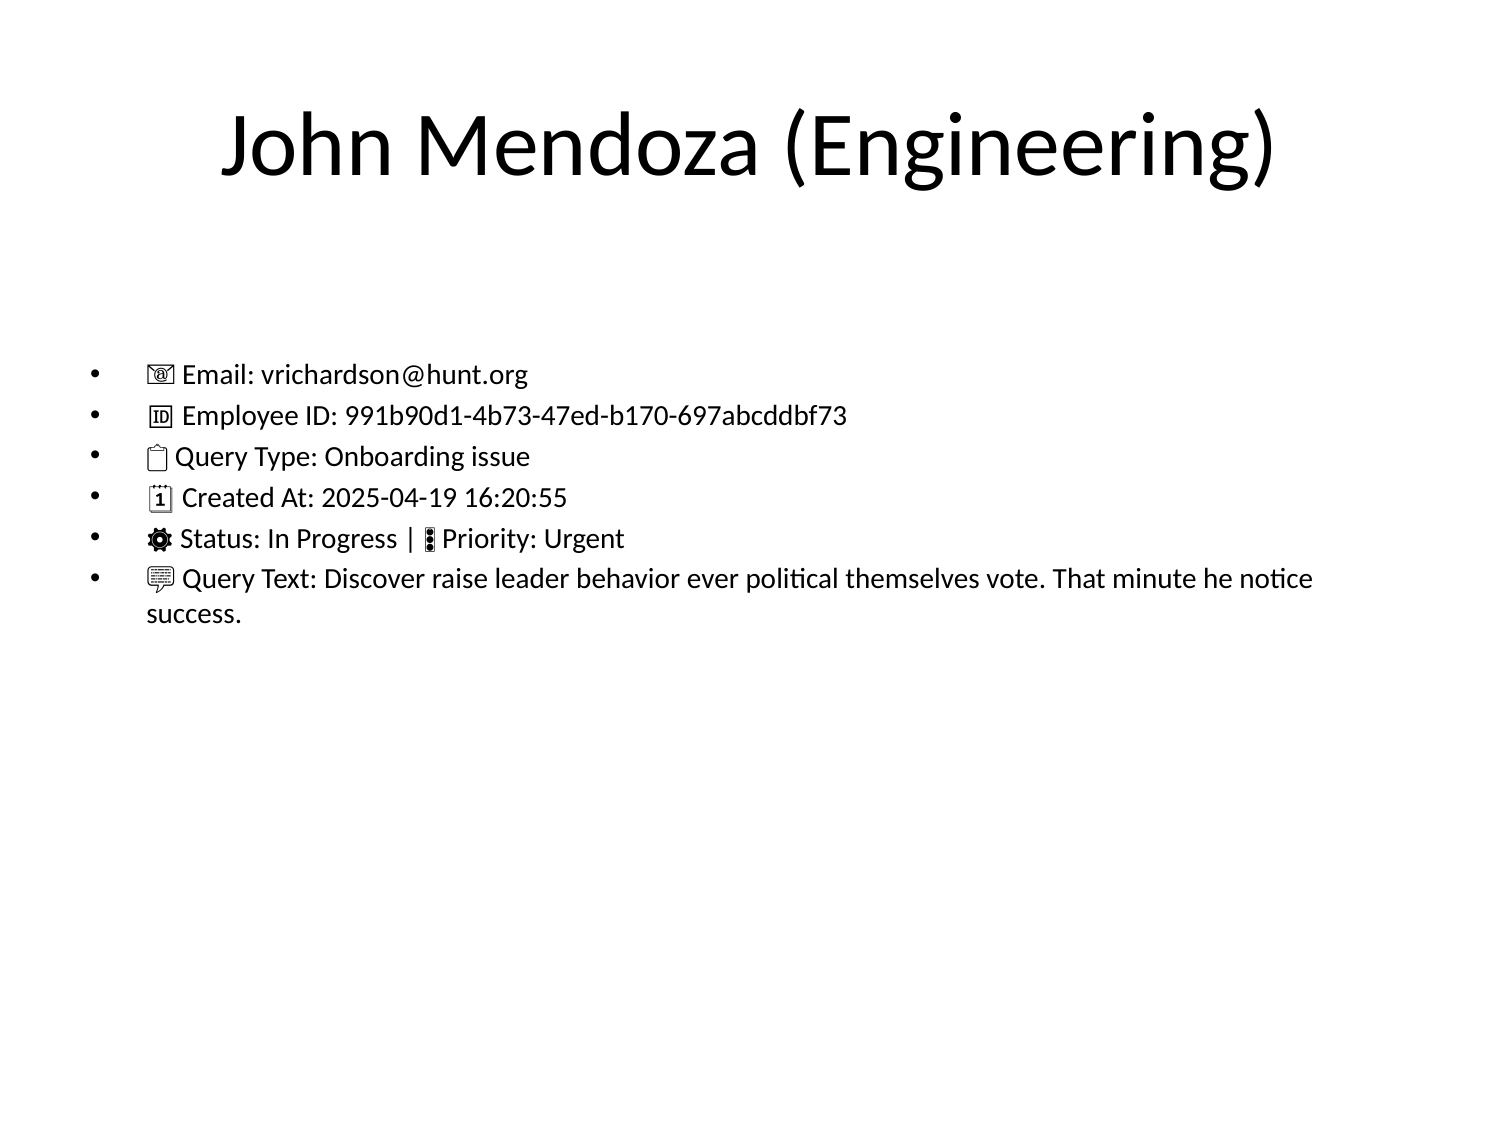

# John Mendoza (Engineering)

📧 Email: vrichardson@hunt.org
🆔 Employee ID: 991b90d1-4b73-47ed-b170-697abcddbf73
📋 Query Type: Onboarding issue
🗓 Created At: 2025-04-19 16:20:55
⚙ Status: In Progress | 🚦 Priority: Urgent
💬 Query Text: Discover raise leader behavior ever political themselves vote. That minute he notice success.